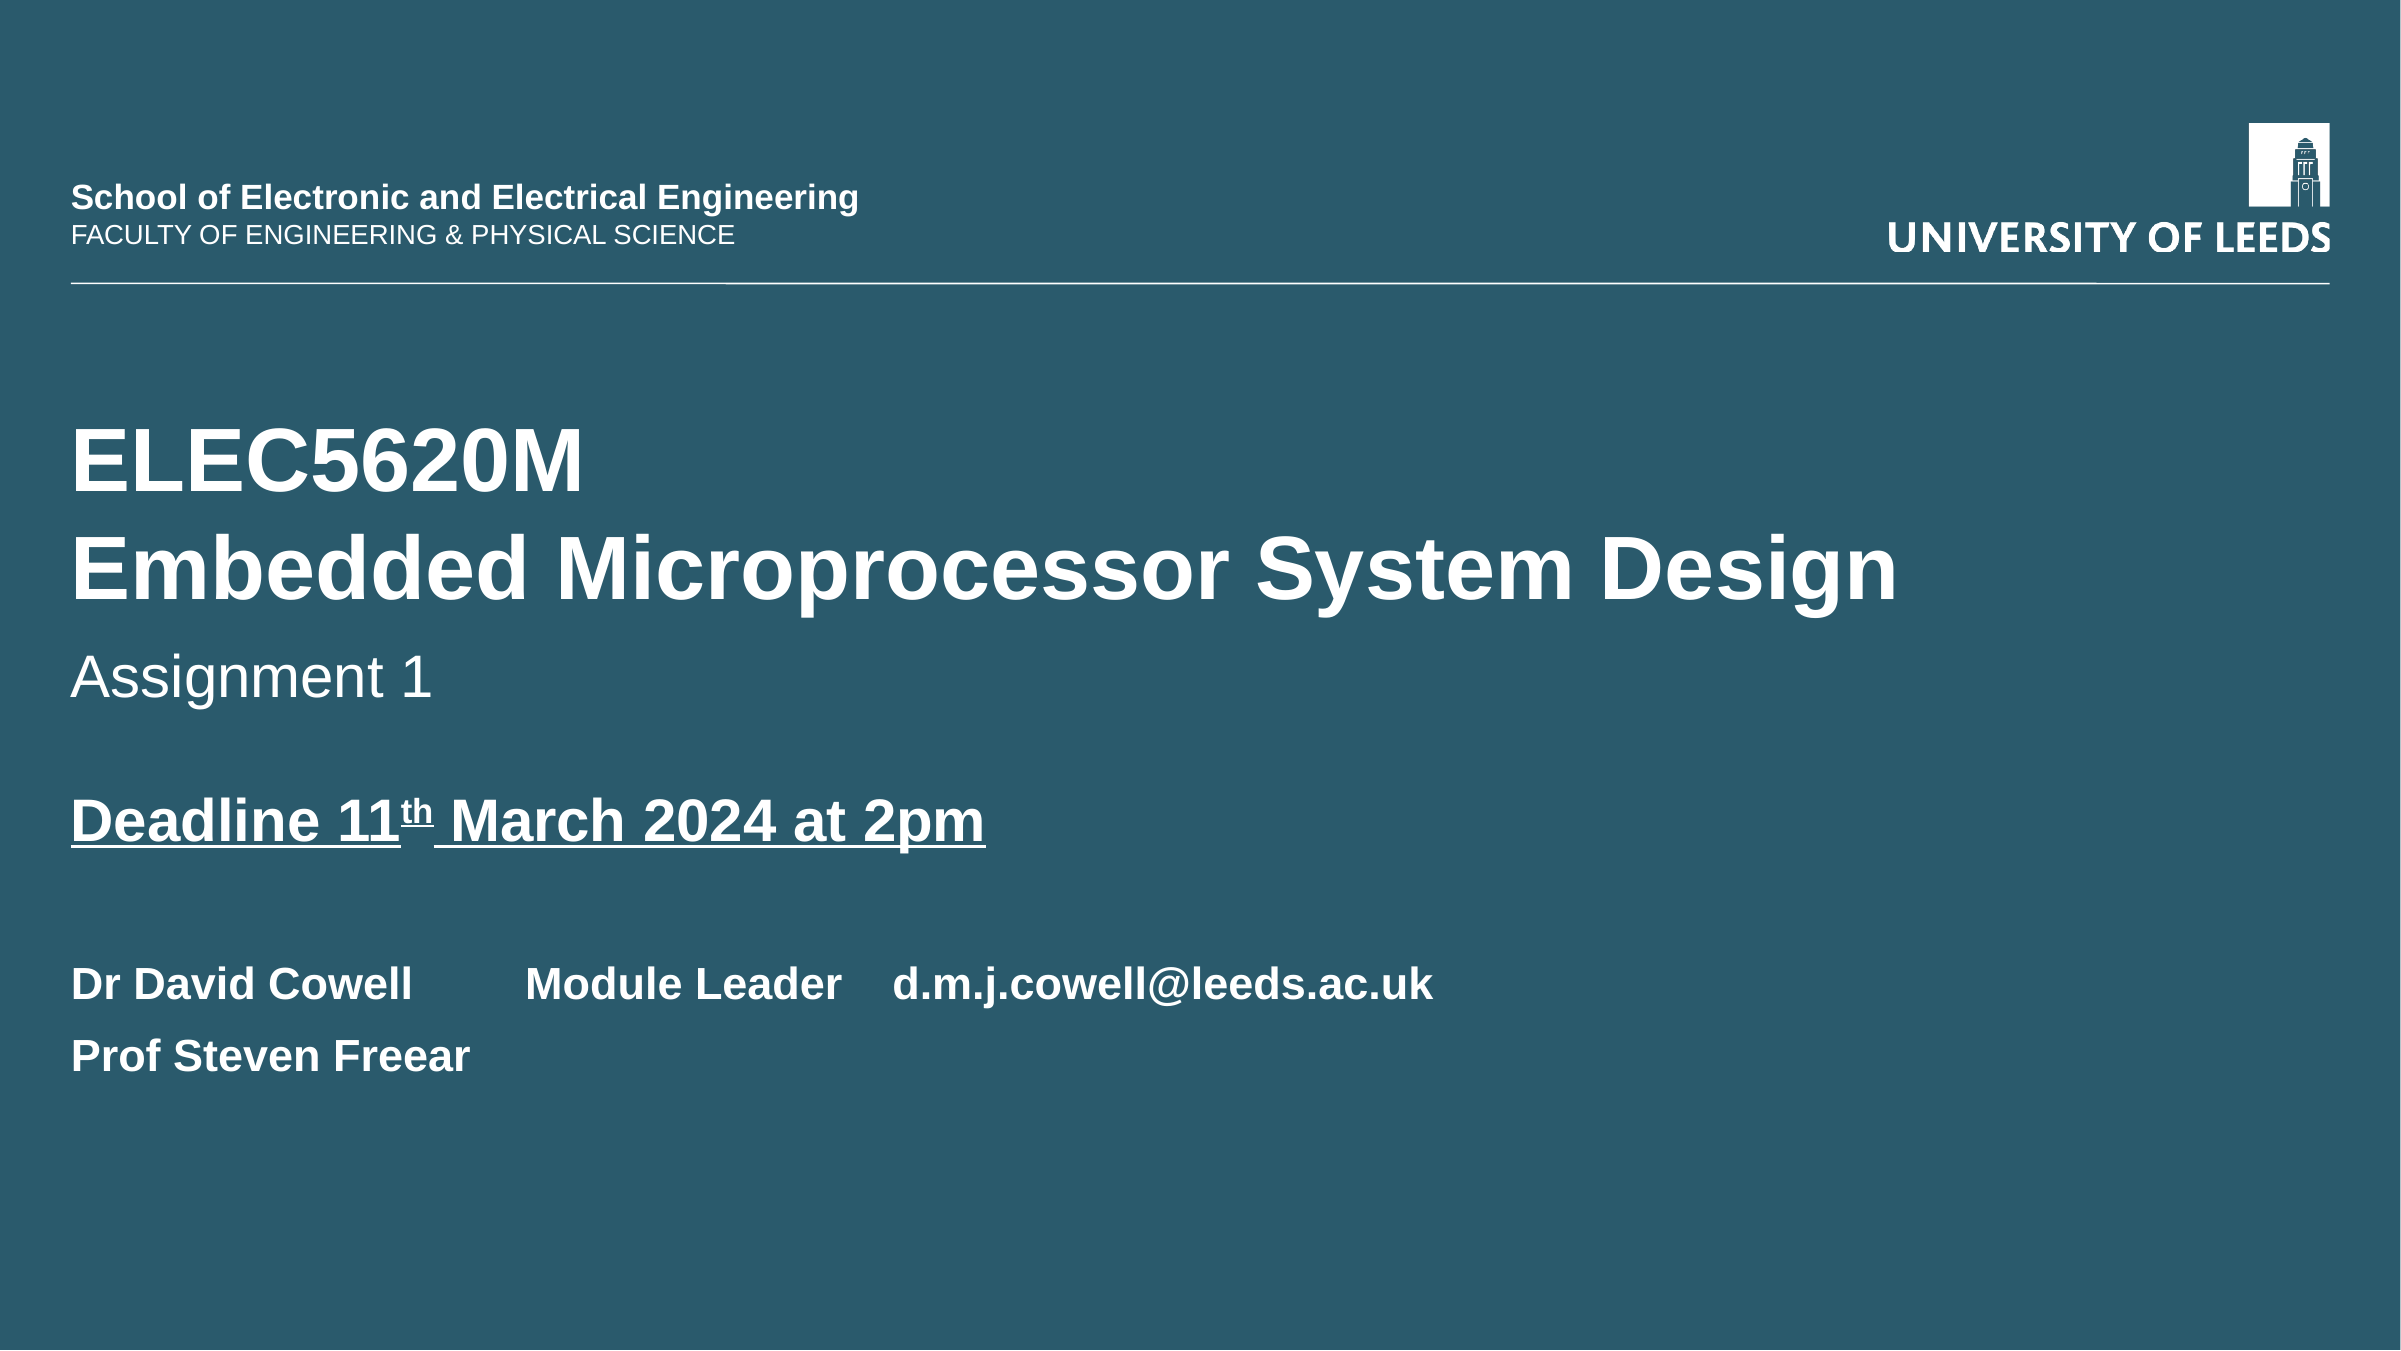

# ELEC5620M Embedded Microprocessor System Design
Assignment 1
Deadline 11th March 2024 at 2pm

Dr David Cowell         Module Leader    d.m.j.cowell@leeds.ac.uk
Prof Steven Freear